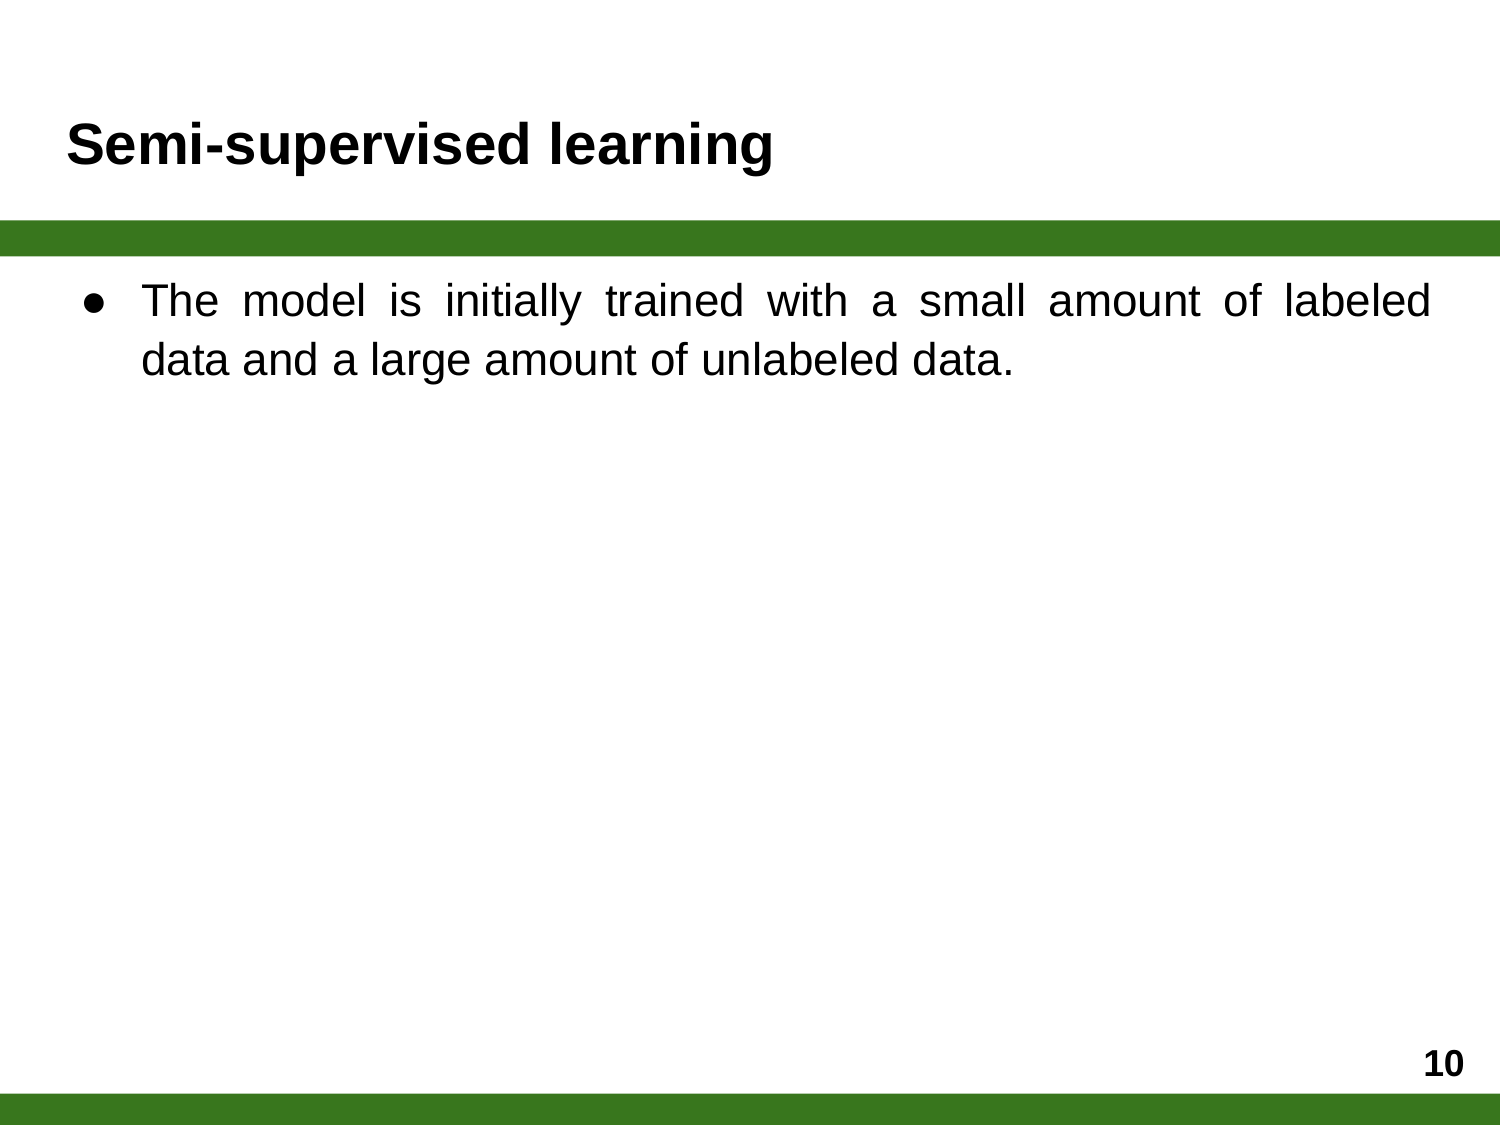

# Semi-supervised learning
The model is initially trained with a small amount of labeled data and a large amount of unlabeled data.
10